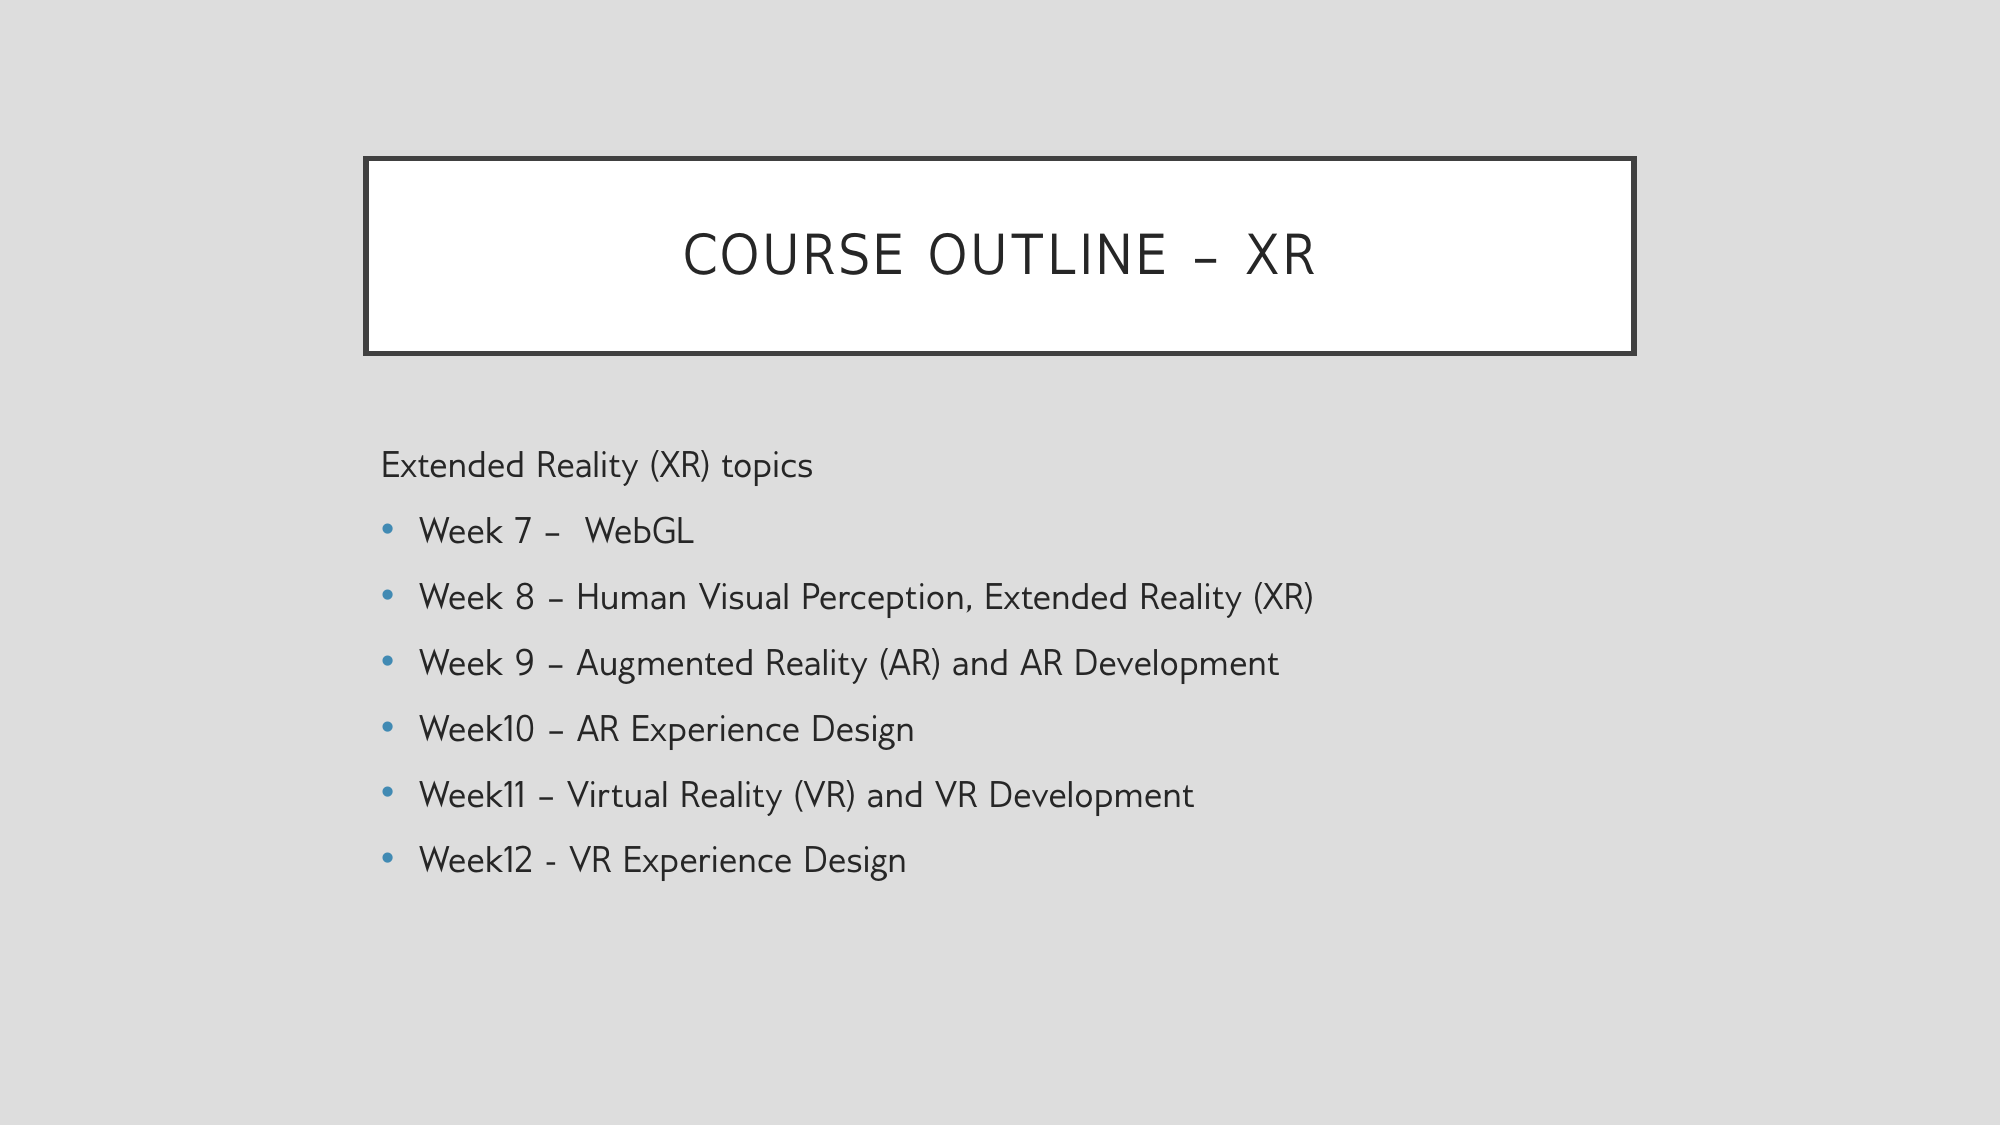

# Course outline – XR
Extended Reality (XR) topics
Week 7 –  WebGL
Week 8 – Human Visual Perception, Extended Reality (XR)
Week 9 – Augmented Reality (AR) and AR Development
Week10 – AR Experience Design
Week11 – Virtual Reality (VR) and VR Development
Week12 - VR Experience Design